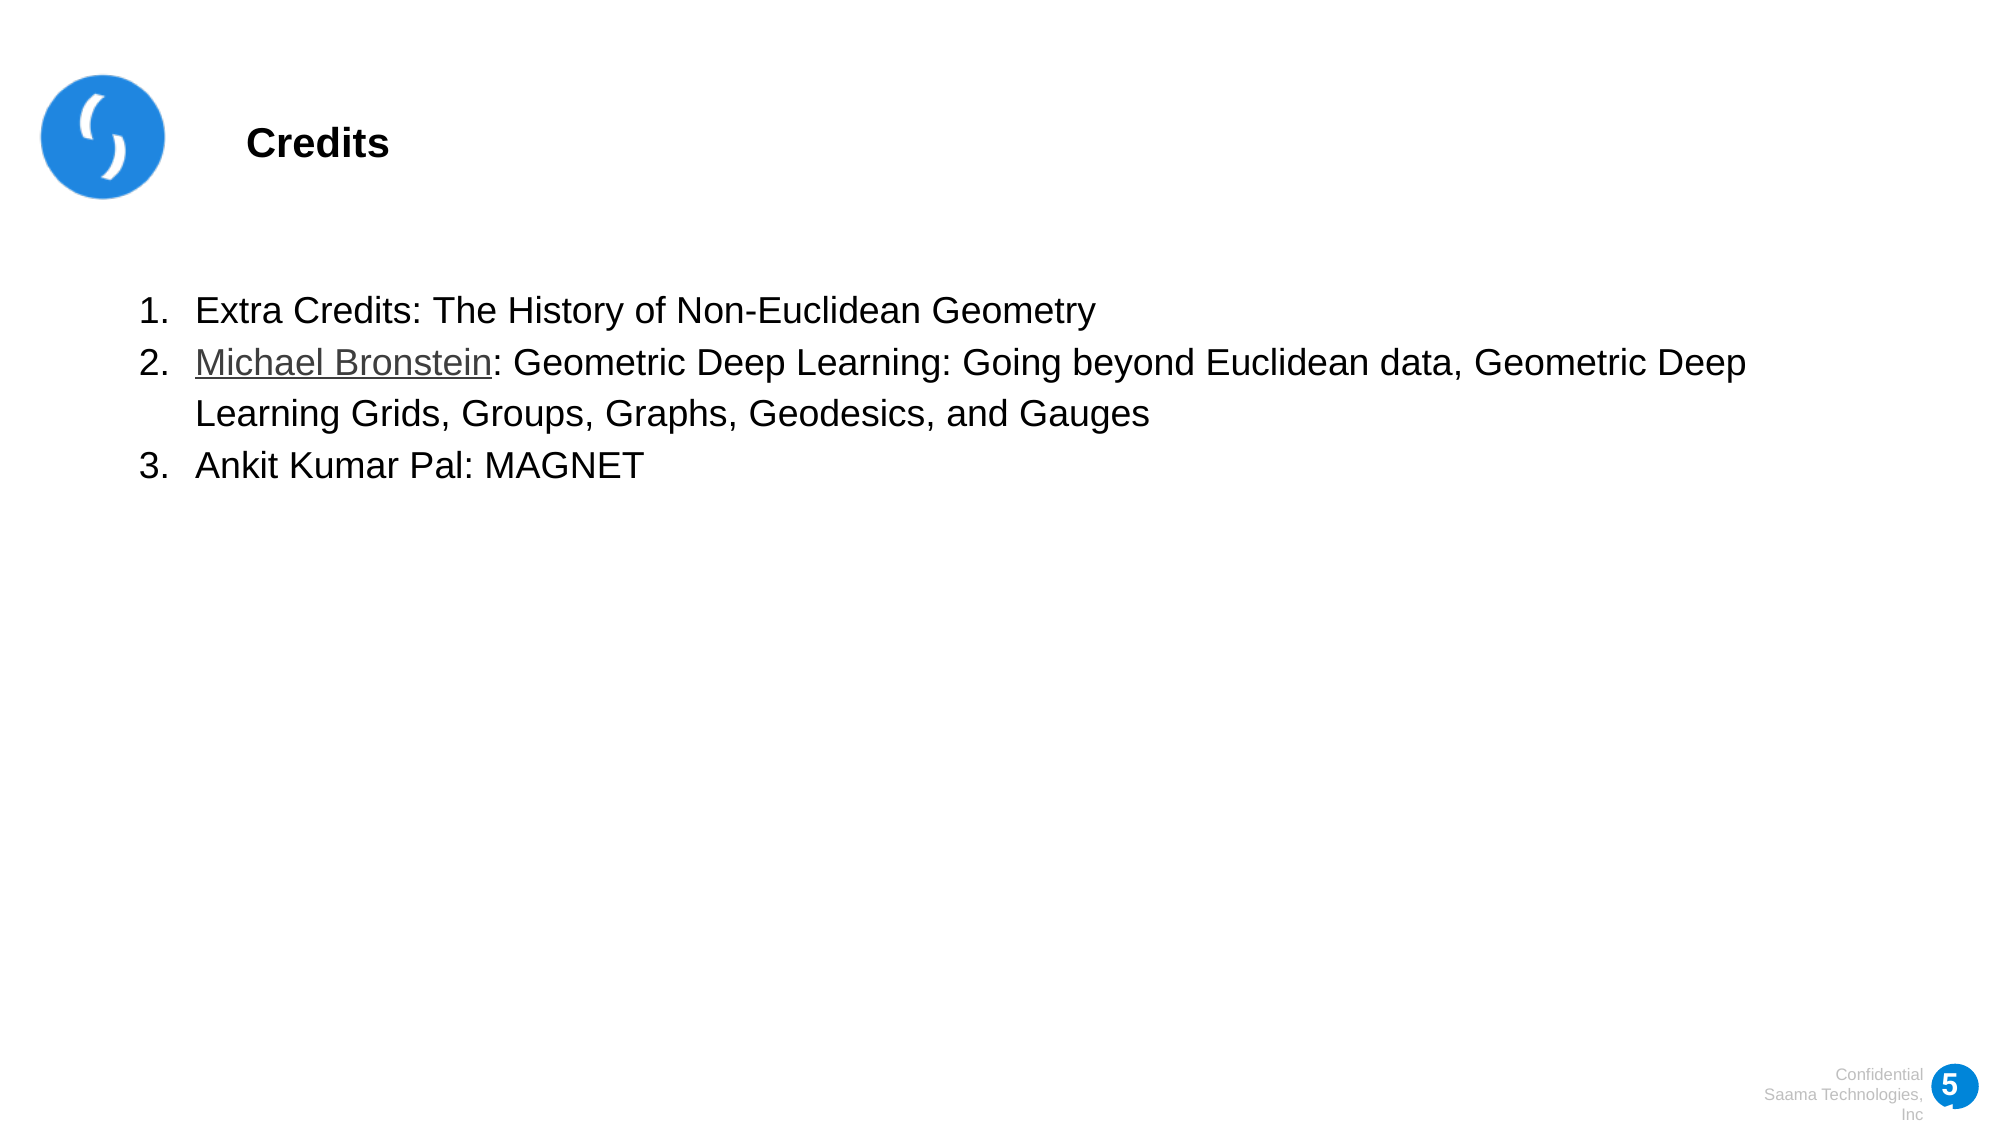

Credits
Extra Credits: The History of Non-Euclidean Geometry
Michael Bronstein: Geometric Deep Learning: Going beyond Euclidean data, Geometric Deep Learning Grids, Groups, Graphs, Geodesics, and Gauges
Ankit Kumar Pal: MAGNET
51